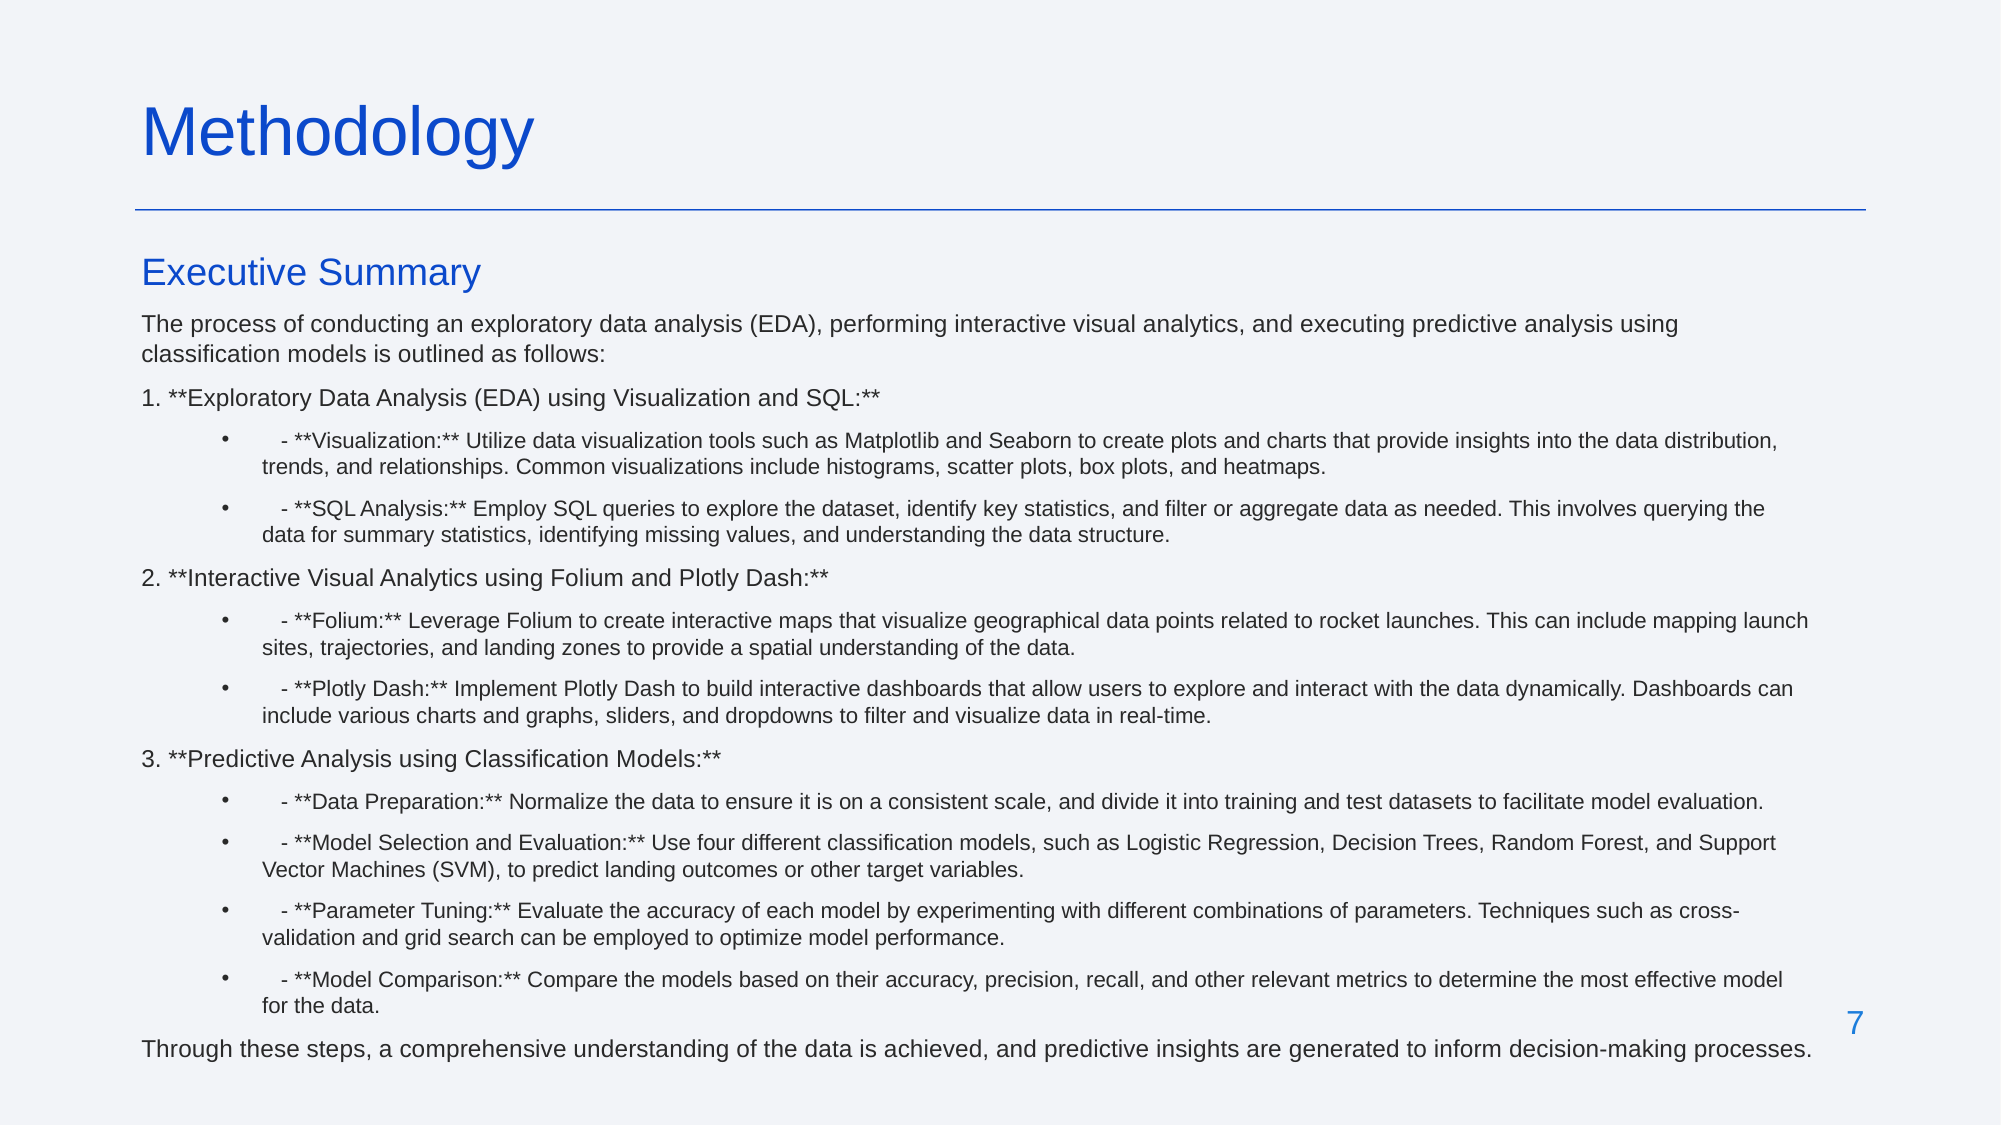

Methodology
Executive Summary
The process of conducting an exploratory data analysis (EDA), performing interactive visual analytics, and executing predictive analysis using classification models is outlined as follows:
1. **Exploratory Data Analysis (EDA) using Visualization and SQL:**
   - **Visualization:** Utilize data visualization tools such as Matplotlib and Seaborn to create plots and charts that provide insights into the data distribution, trends, and relationships. Common visualizations include histograms, scatter plots, box plots, and heatmaps.
   - **SQL Analysis:** Employ SQL queries to explore the dataset, identify key statistics, and filter or aggregate data as needed. This involves querying the data for summary statistics, identifying missing values, and understanding the data structure.
2. **Interactive Visual Analytics using Folium and Plotly Dash:**
   - **Folium:** Leverage Folium to create interactive maps that visualize geographical data points related to rocket launches. This can include mapping launch sites, trajectories, and landing zones to provide a spatial understanding of the data.
   - **Plotly Dash:** Implement Plotly Dash to build interactive dashboards that allow users to explore and interact with the data dynamically. Dashboards can include various charts and graphs, sliders, and dropdowns to filter and visualize data in real-time.
3. **Predictive Analysis using Classification Models:**
   - **Data Preparation:** Normalize the data to ensure it is on a consistent scale, and divide it into training and test datasets to facilitate model evaluation.
   - **Model Selection and Evaluation:** Use four different classification models, such as Logistic Regression, Decision Trees, Random Forest, and Support Vector Machines (SVM), to predict landing outcomes or other target variables.
   - **Parameter Tuning:** Evaluate the accuracy of each model by experimenting with different combinations of parameters. Techniques such as cross-validation and grid search can be employed to optimize model performance.
   - **Model Comparison:** Compare the models based on their accuracy, precision, recall, and other relevant metrics to determine the most effective model for the data.
Through these steps, a comprehensive understanding of the data is achieved, and predictive insights are generated to inform decision-making processes.

7